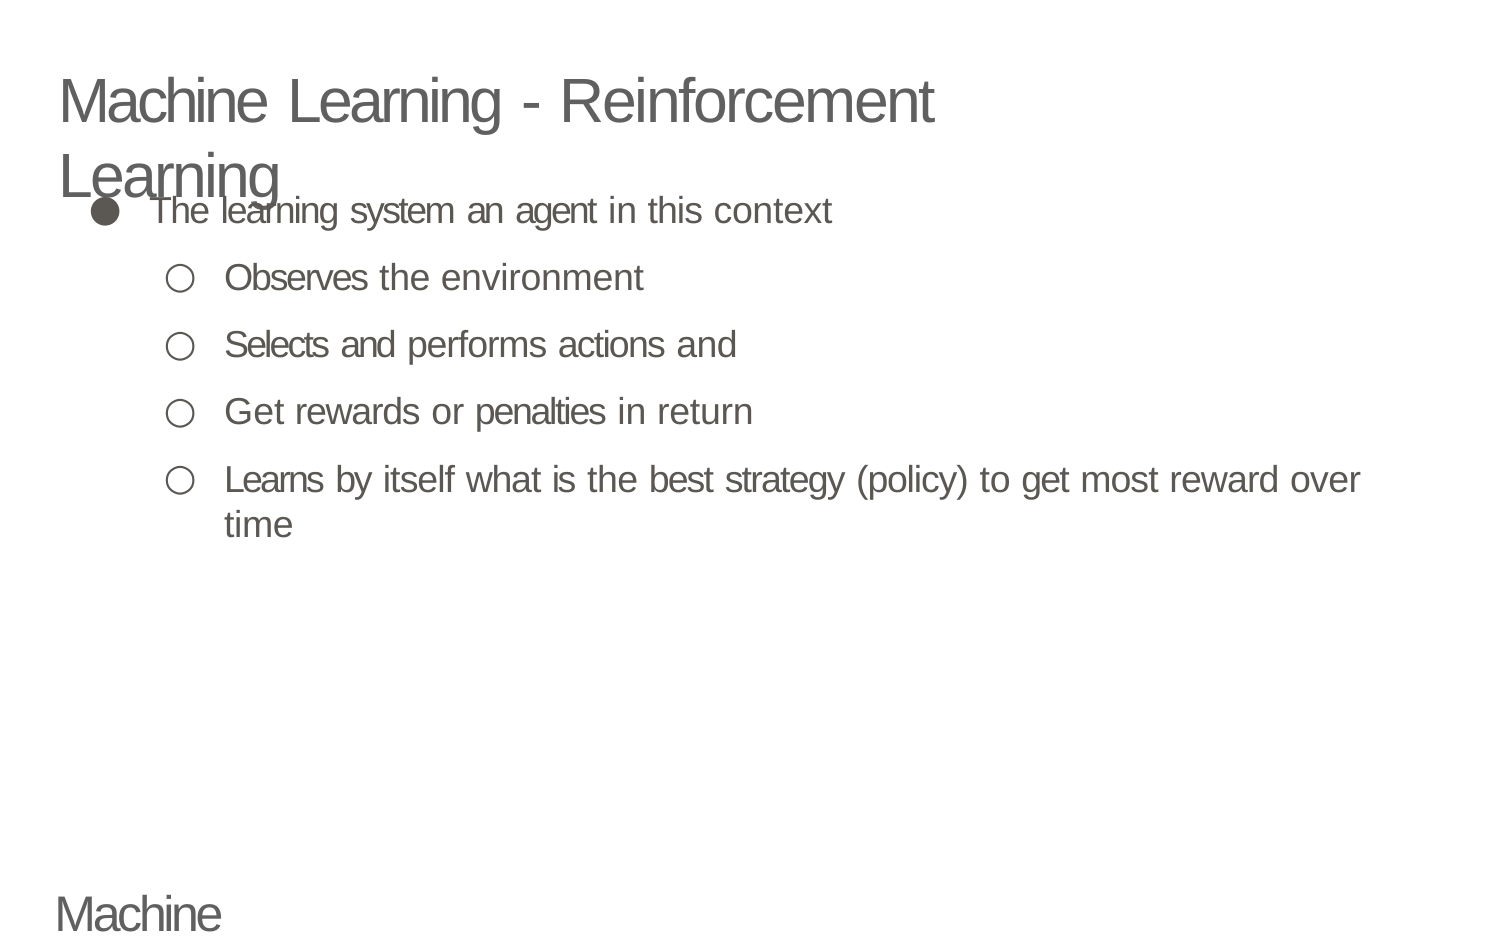

# Machine Learning - Reinforcement Learning
The learning system an agent in this context
Observes the environment
Selects and performs actions and
Get rewards or penalties in return
Learns by itself what is the best strategy (policy) to get most reward over time
Machine Learning